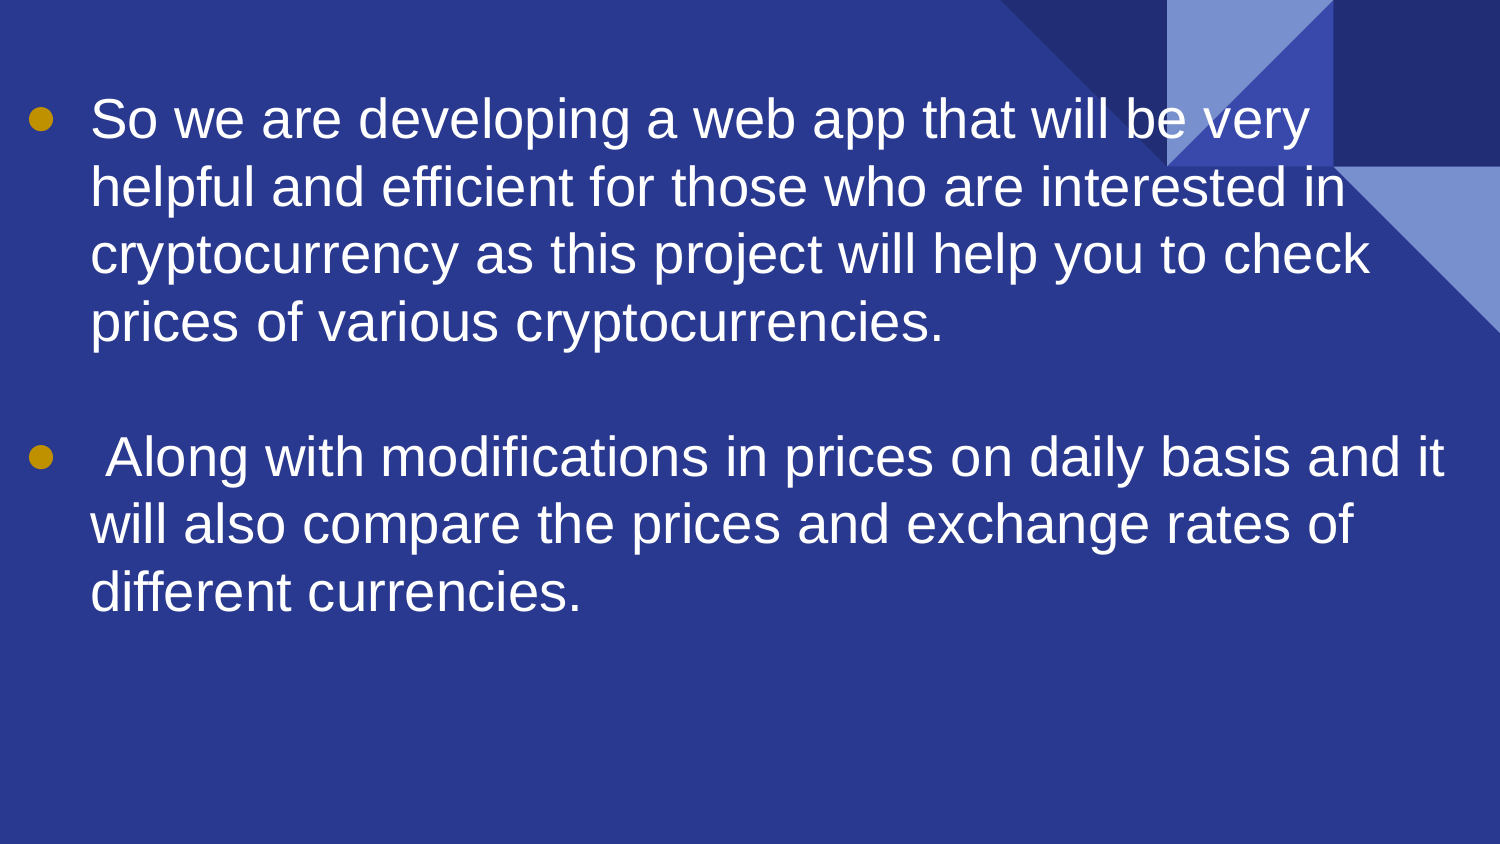

#

So we are developing a web app that will be very helpful and efficient for those who are interested in cryptocurrency as this project will help you to check prices of various cryptocurrencies.

 Along with modifications in prices on daily basis and it will also compare the prices and exchange rates of different currencies.